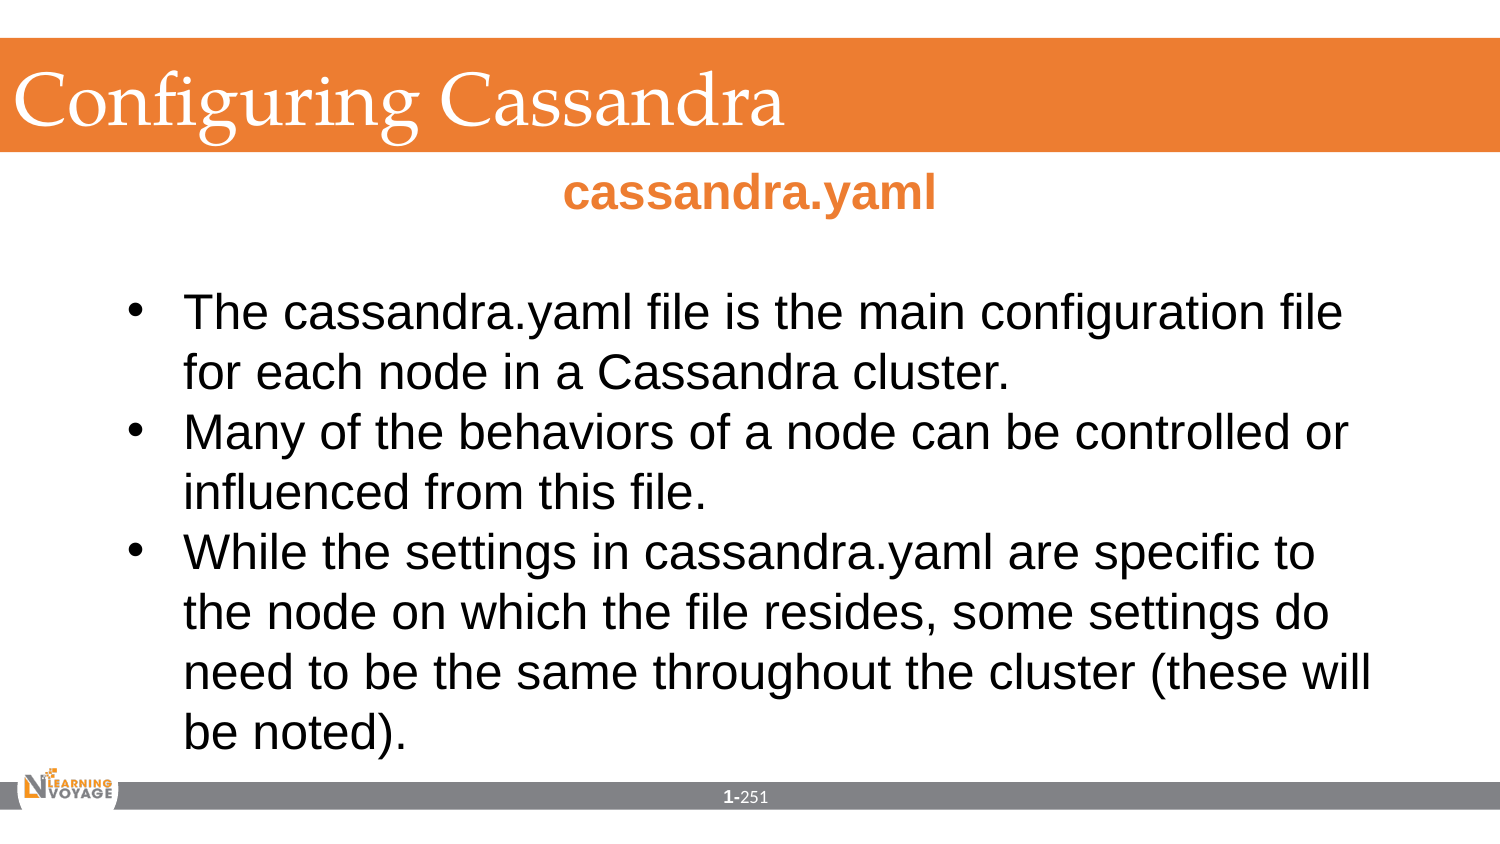

Configuring Cassandra
cassandra.yaml

The cassandra.yaml file is the main configuration file for each node in a Cassandra cluster.
Many of the behaviors of a node can be controlled or influenced from this file.
While the settings in cassandra.yaml are specific to the node on which the file resides, some settings do need to be the same throughout the cluster (these will be noted).
1-251